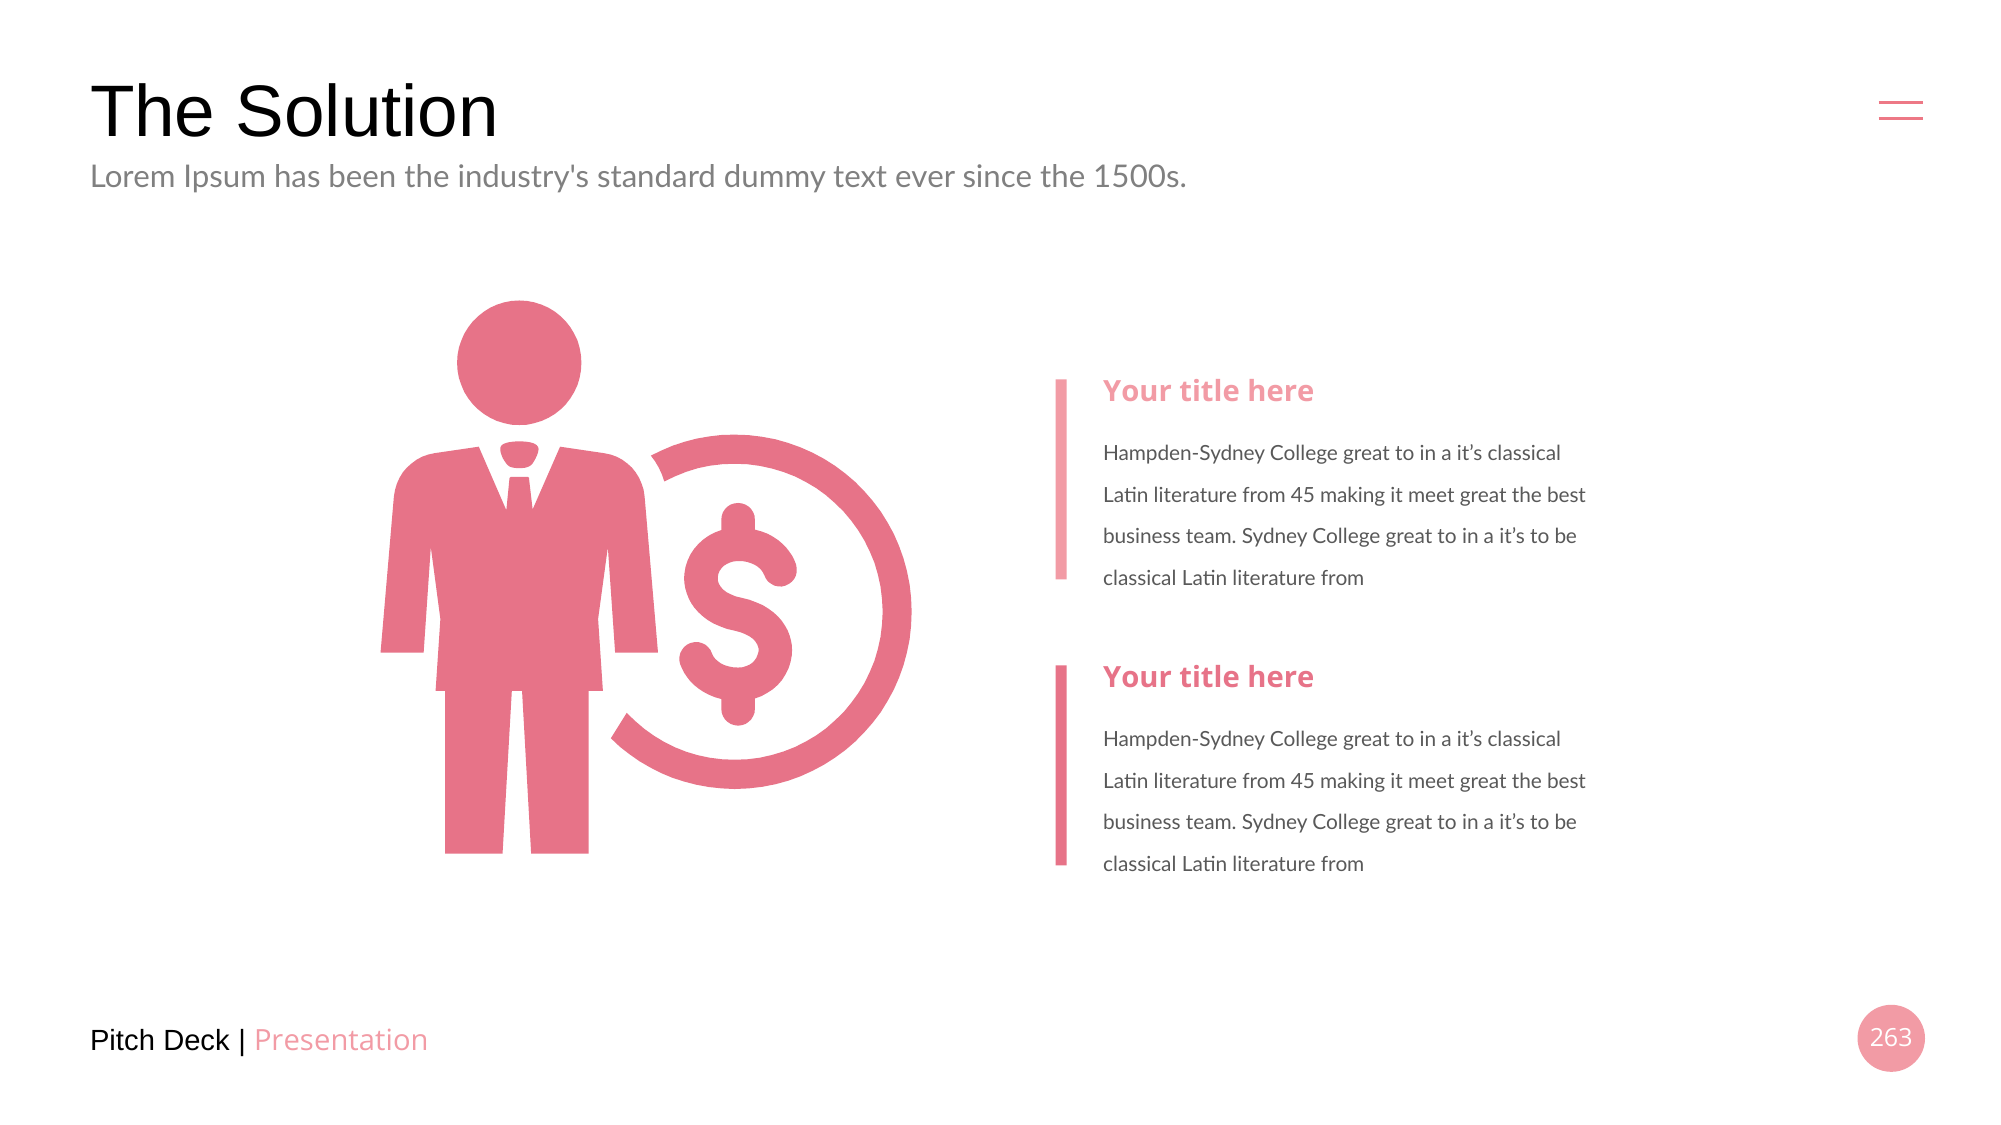

# The Solution
Lorem Ipsum has been the industry's standard dummy text ever since the 1500s.

Your title here

Hampden-Sydney College great to in a it’s classical Latin literature from 45 making it meet great the best business team. Sydney College great to in a it’s to be classical Latin literature from
Your title here

Hampden-Sydney College great to in a it’s classical Latin literature from 45 making it meet great the best business team. Sydney College great to in a it’s to be classical Latin literature from
Pitch Deck | Presentation
263